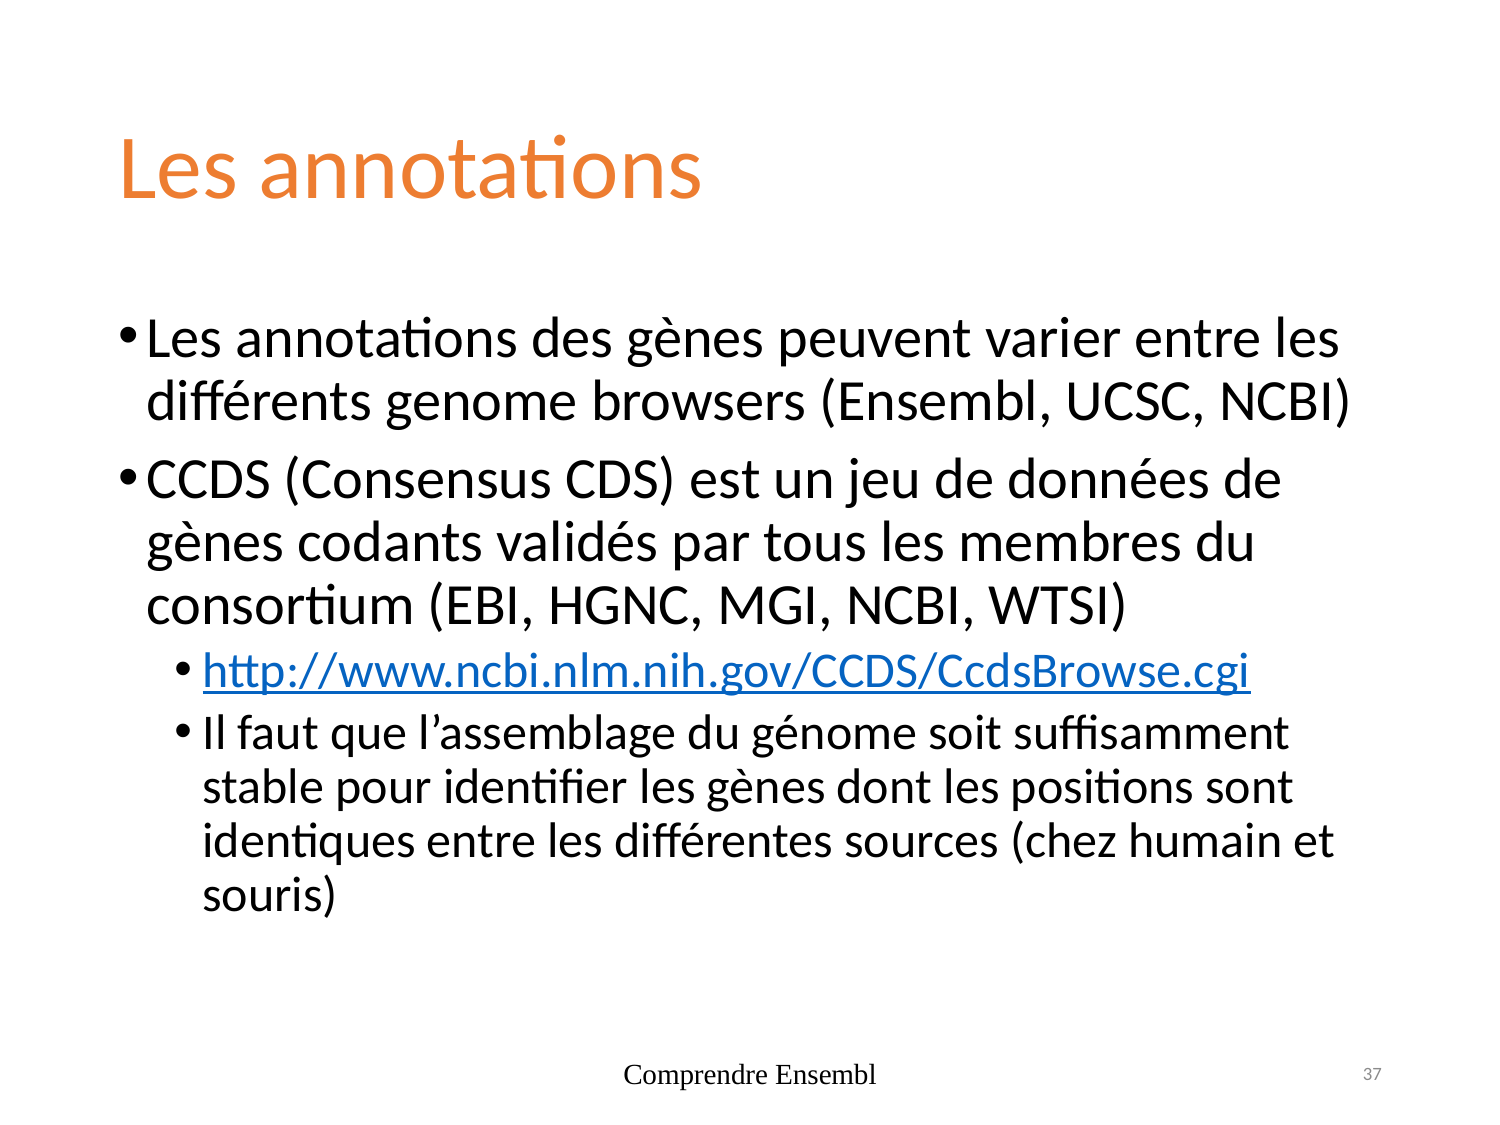

# Les annotations
Les annotations des gènes peuvent varier entre les différents genome browsers (Ensembl, UCSC, NCBI)
CCDS (Consensus CDS) est un jeu de données de gènes codants validés par tous les membres du consortium (EBI, HGNC, MGI, NCBI, WTSI)
http://www.ncbi.nlm.nih.gov/CCDS/CcdsBrowse.cgi
Il faut que l’assemblage du génome soit suffisamment stable pour identifier les gènes dont les positions sont identiques entre les différentes sources (chez humain et souris)
Comprendre Ensembl
37